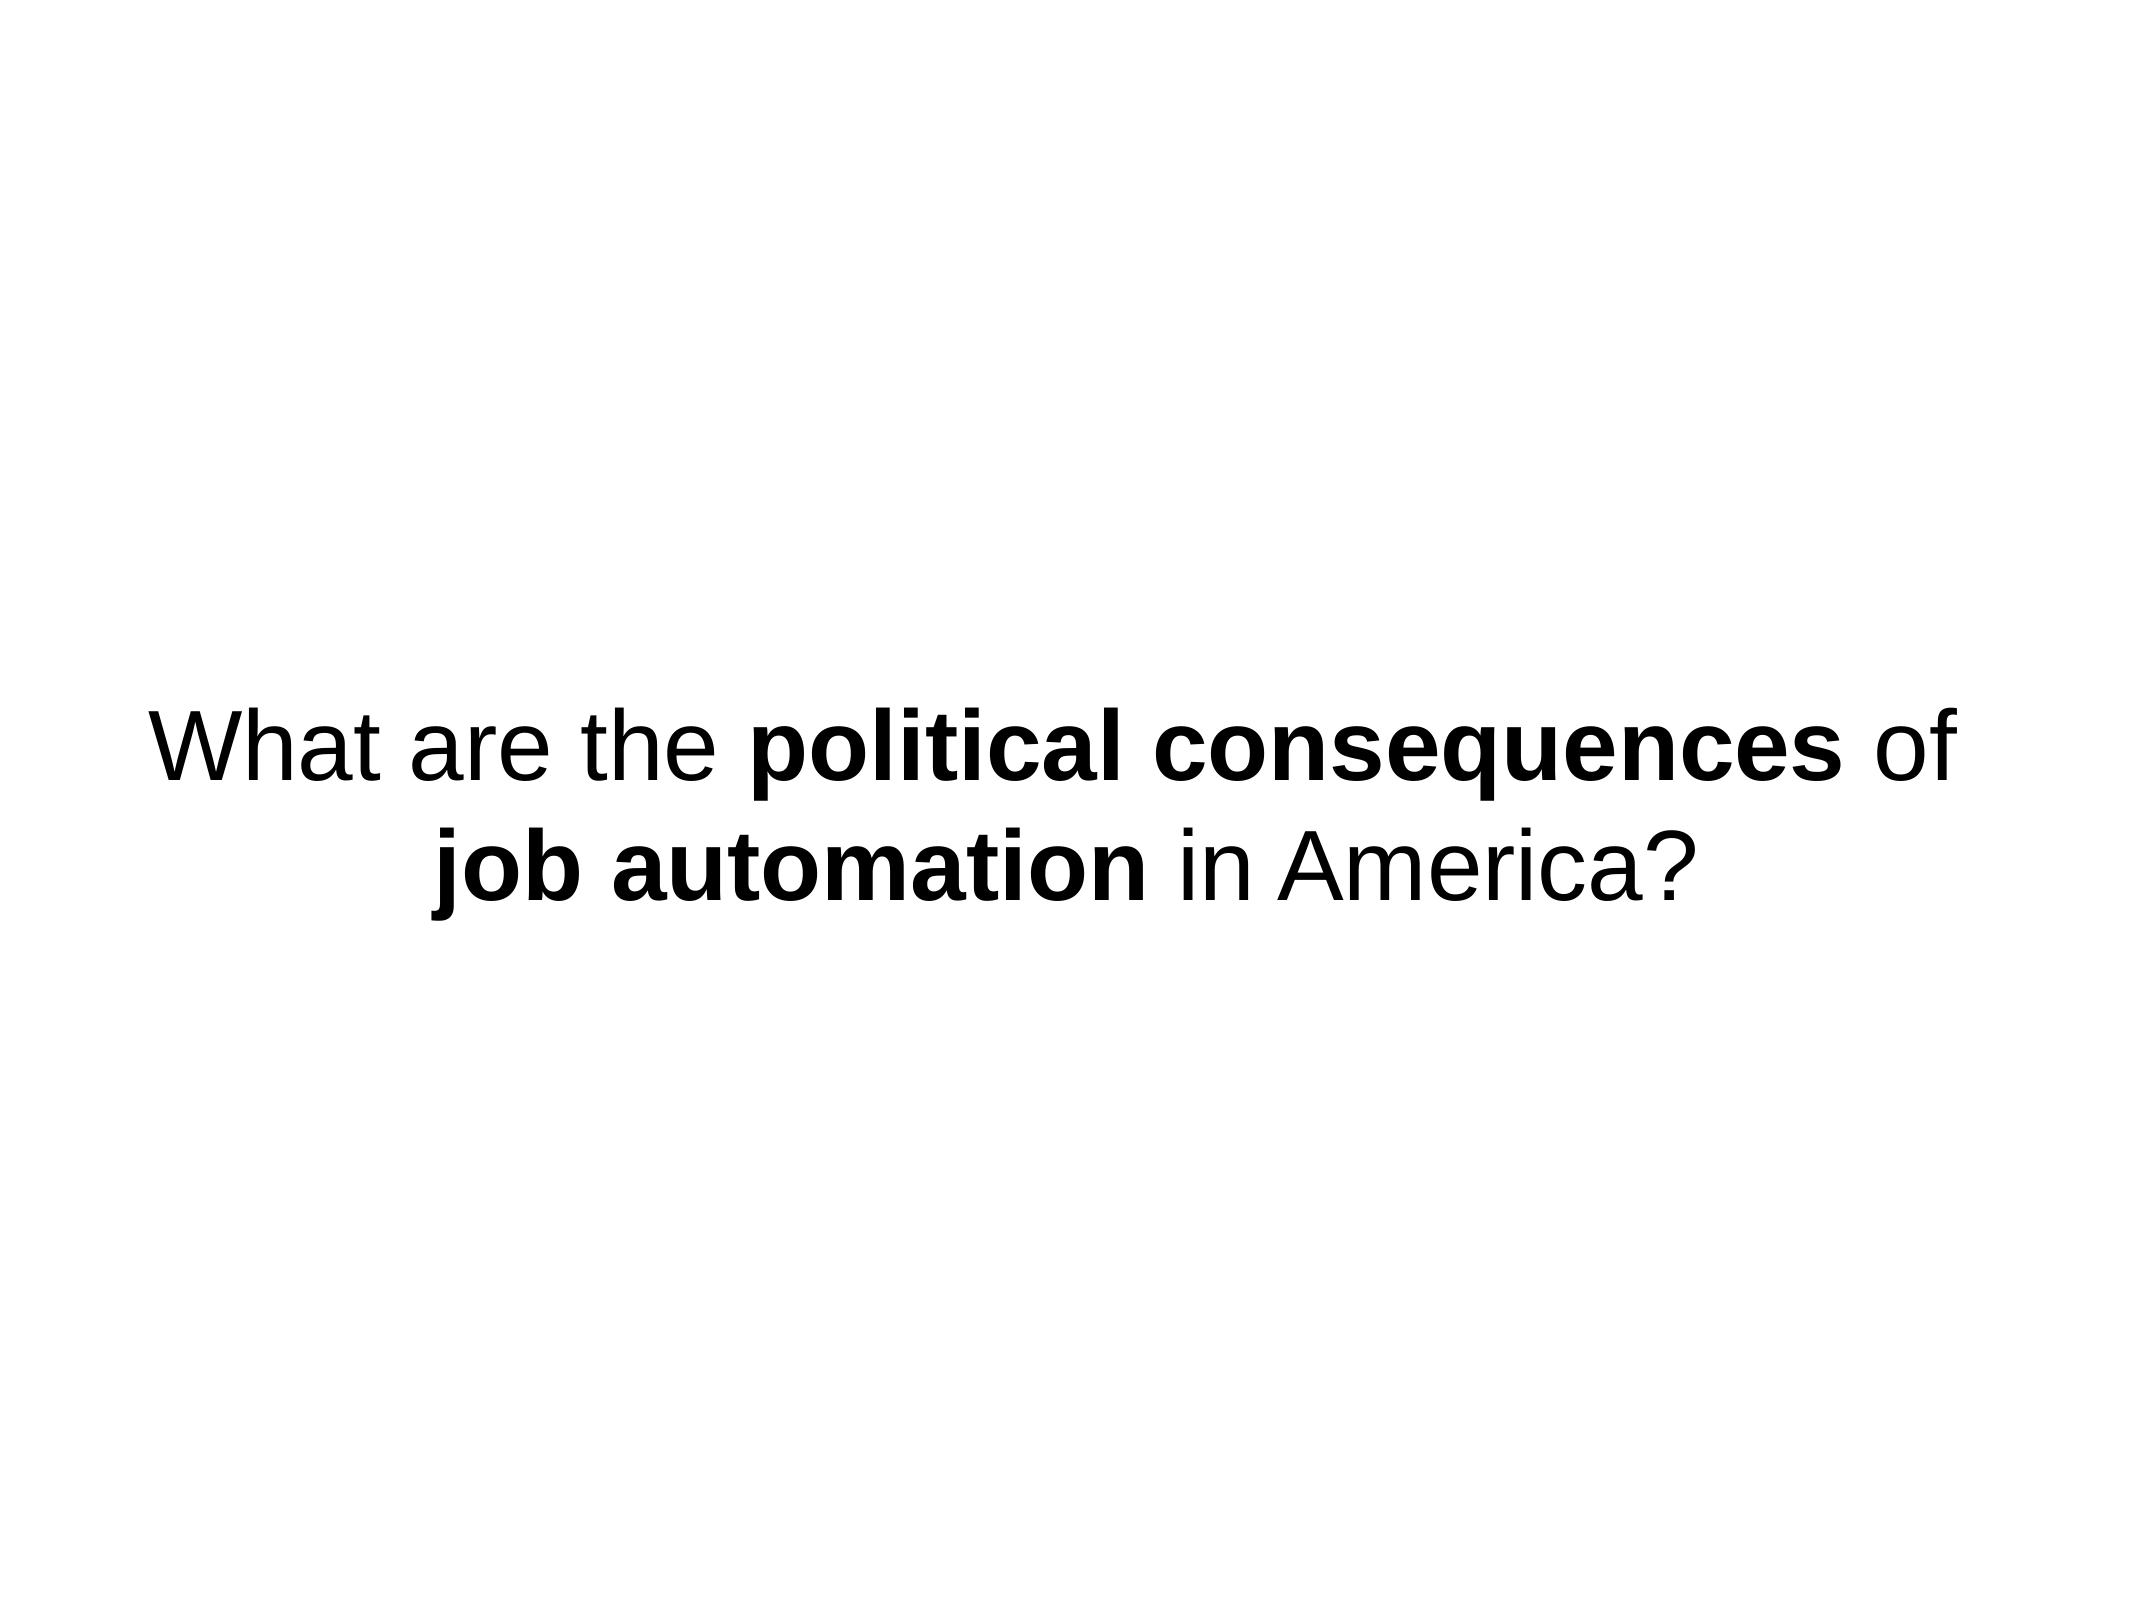

What are the political consequences of
job automation in America?